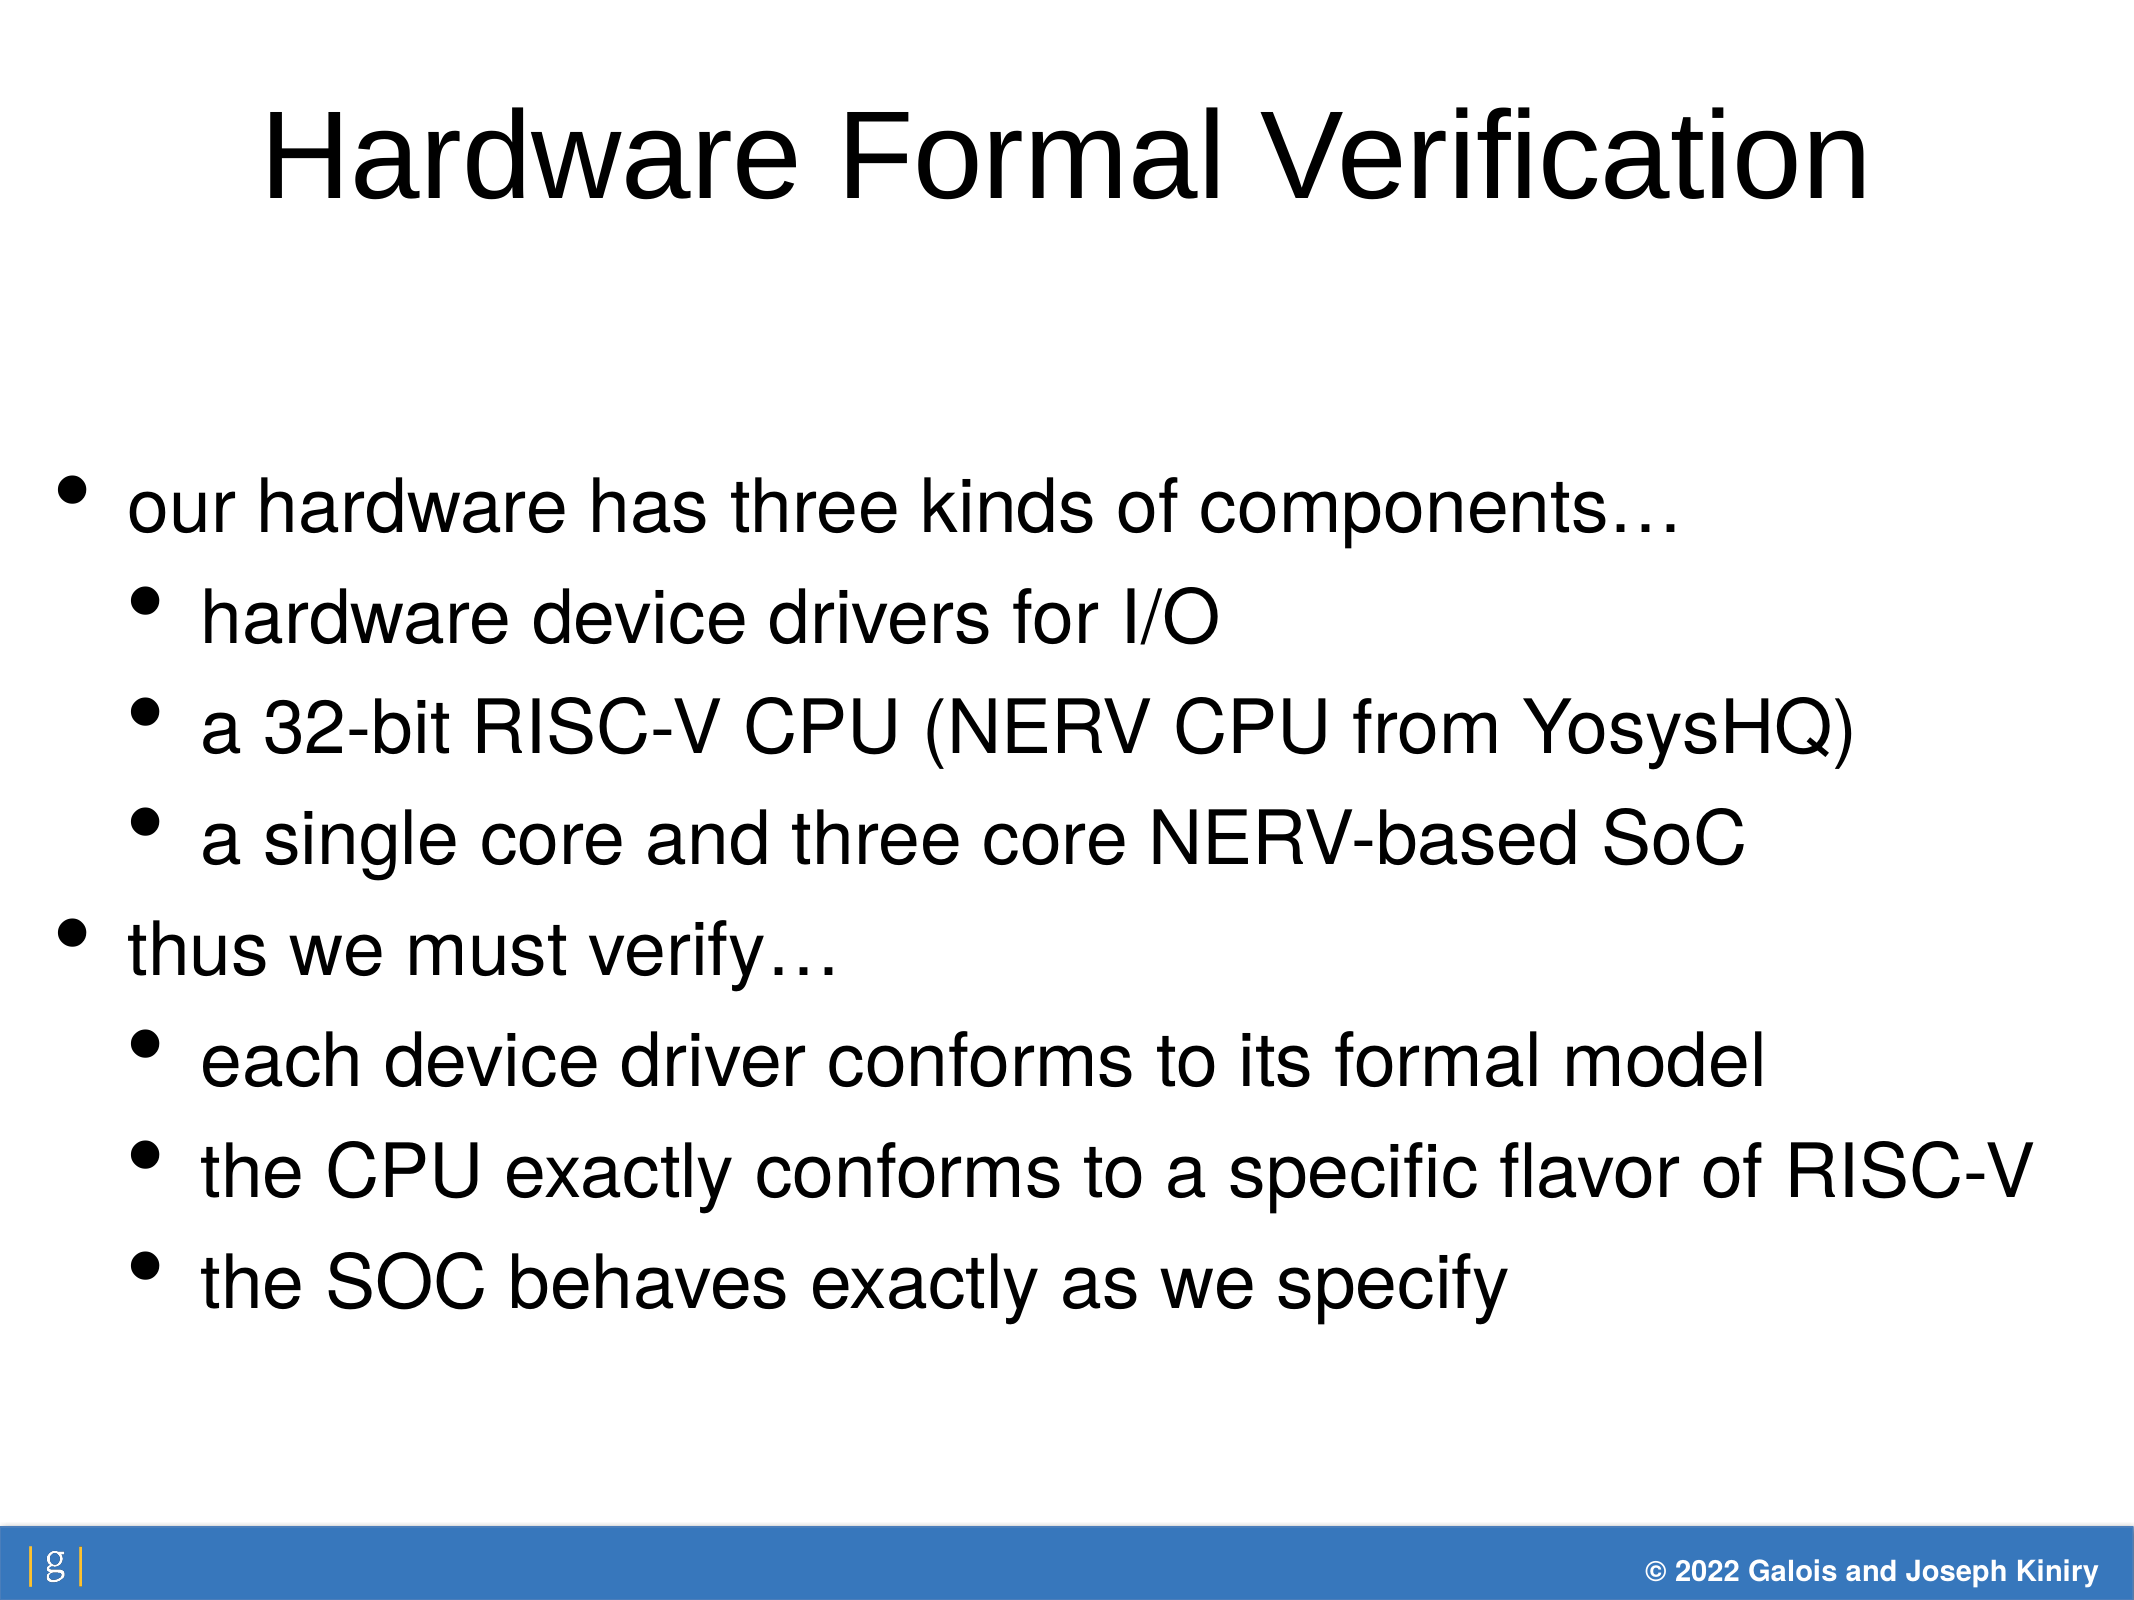

Hardware Formal Verification
our hardware has three kinds of components…
hardware device drivers for I/O
a 32-bit RISC-V CPU (NERV CPU from YosysHQ)
a single core and three core NERV-based SoC
thus we must verify…
each device driver conforms to its formal model
the CPU exactly conforms to a specific flavor of RISC-V
the SOC behaves exactly as we specify
28